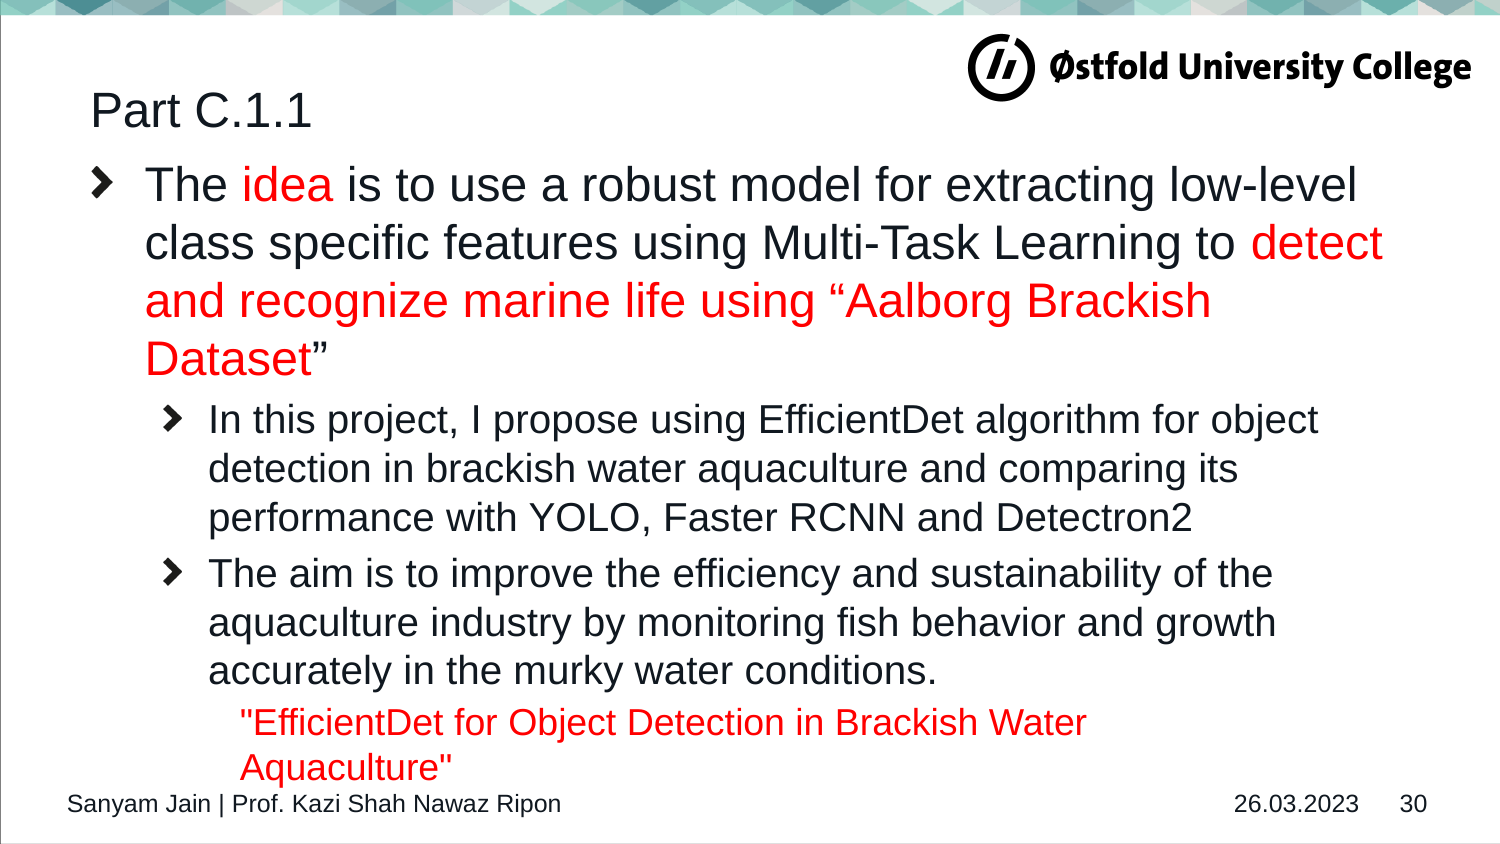

# Part C.1.1
The idea is to use a robust model for extracting low-level class specific features using Multi-Task Learning to detect and recognize marine life using “Aalborg Brackish Dataset”
In this project, I propose using EfficientDet algorithm for object detection in brackish water aquaculture and comparing its performance with YOLO, Faster RCNN and Detectron2
The aim is to improve the efficiency and sustainability of the aquaculture industry by monitoring fish behavior and growth accurately in the murky water conditions.
"EfficientDet for Object Detection in Brackish Water Aquaculture"
Sanyam Jain | Prof. Kazi Shah Nawaz Ripon
30
26.03.2023